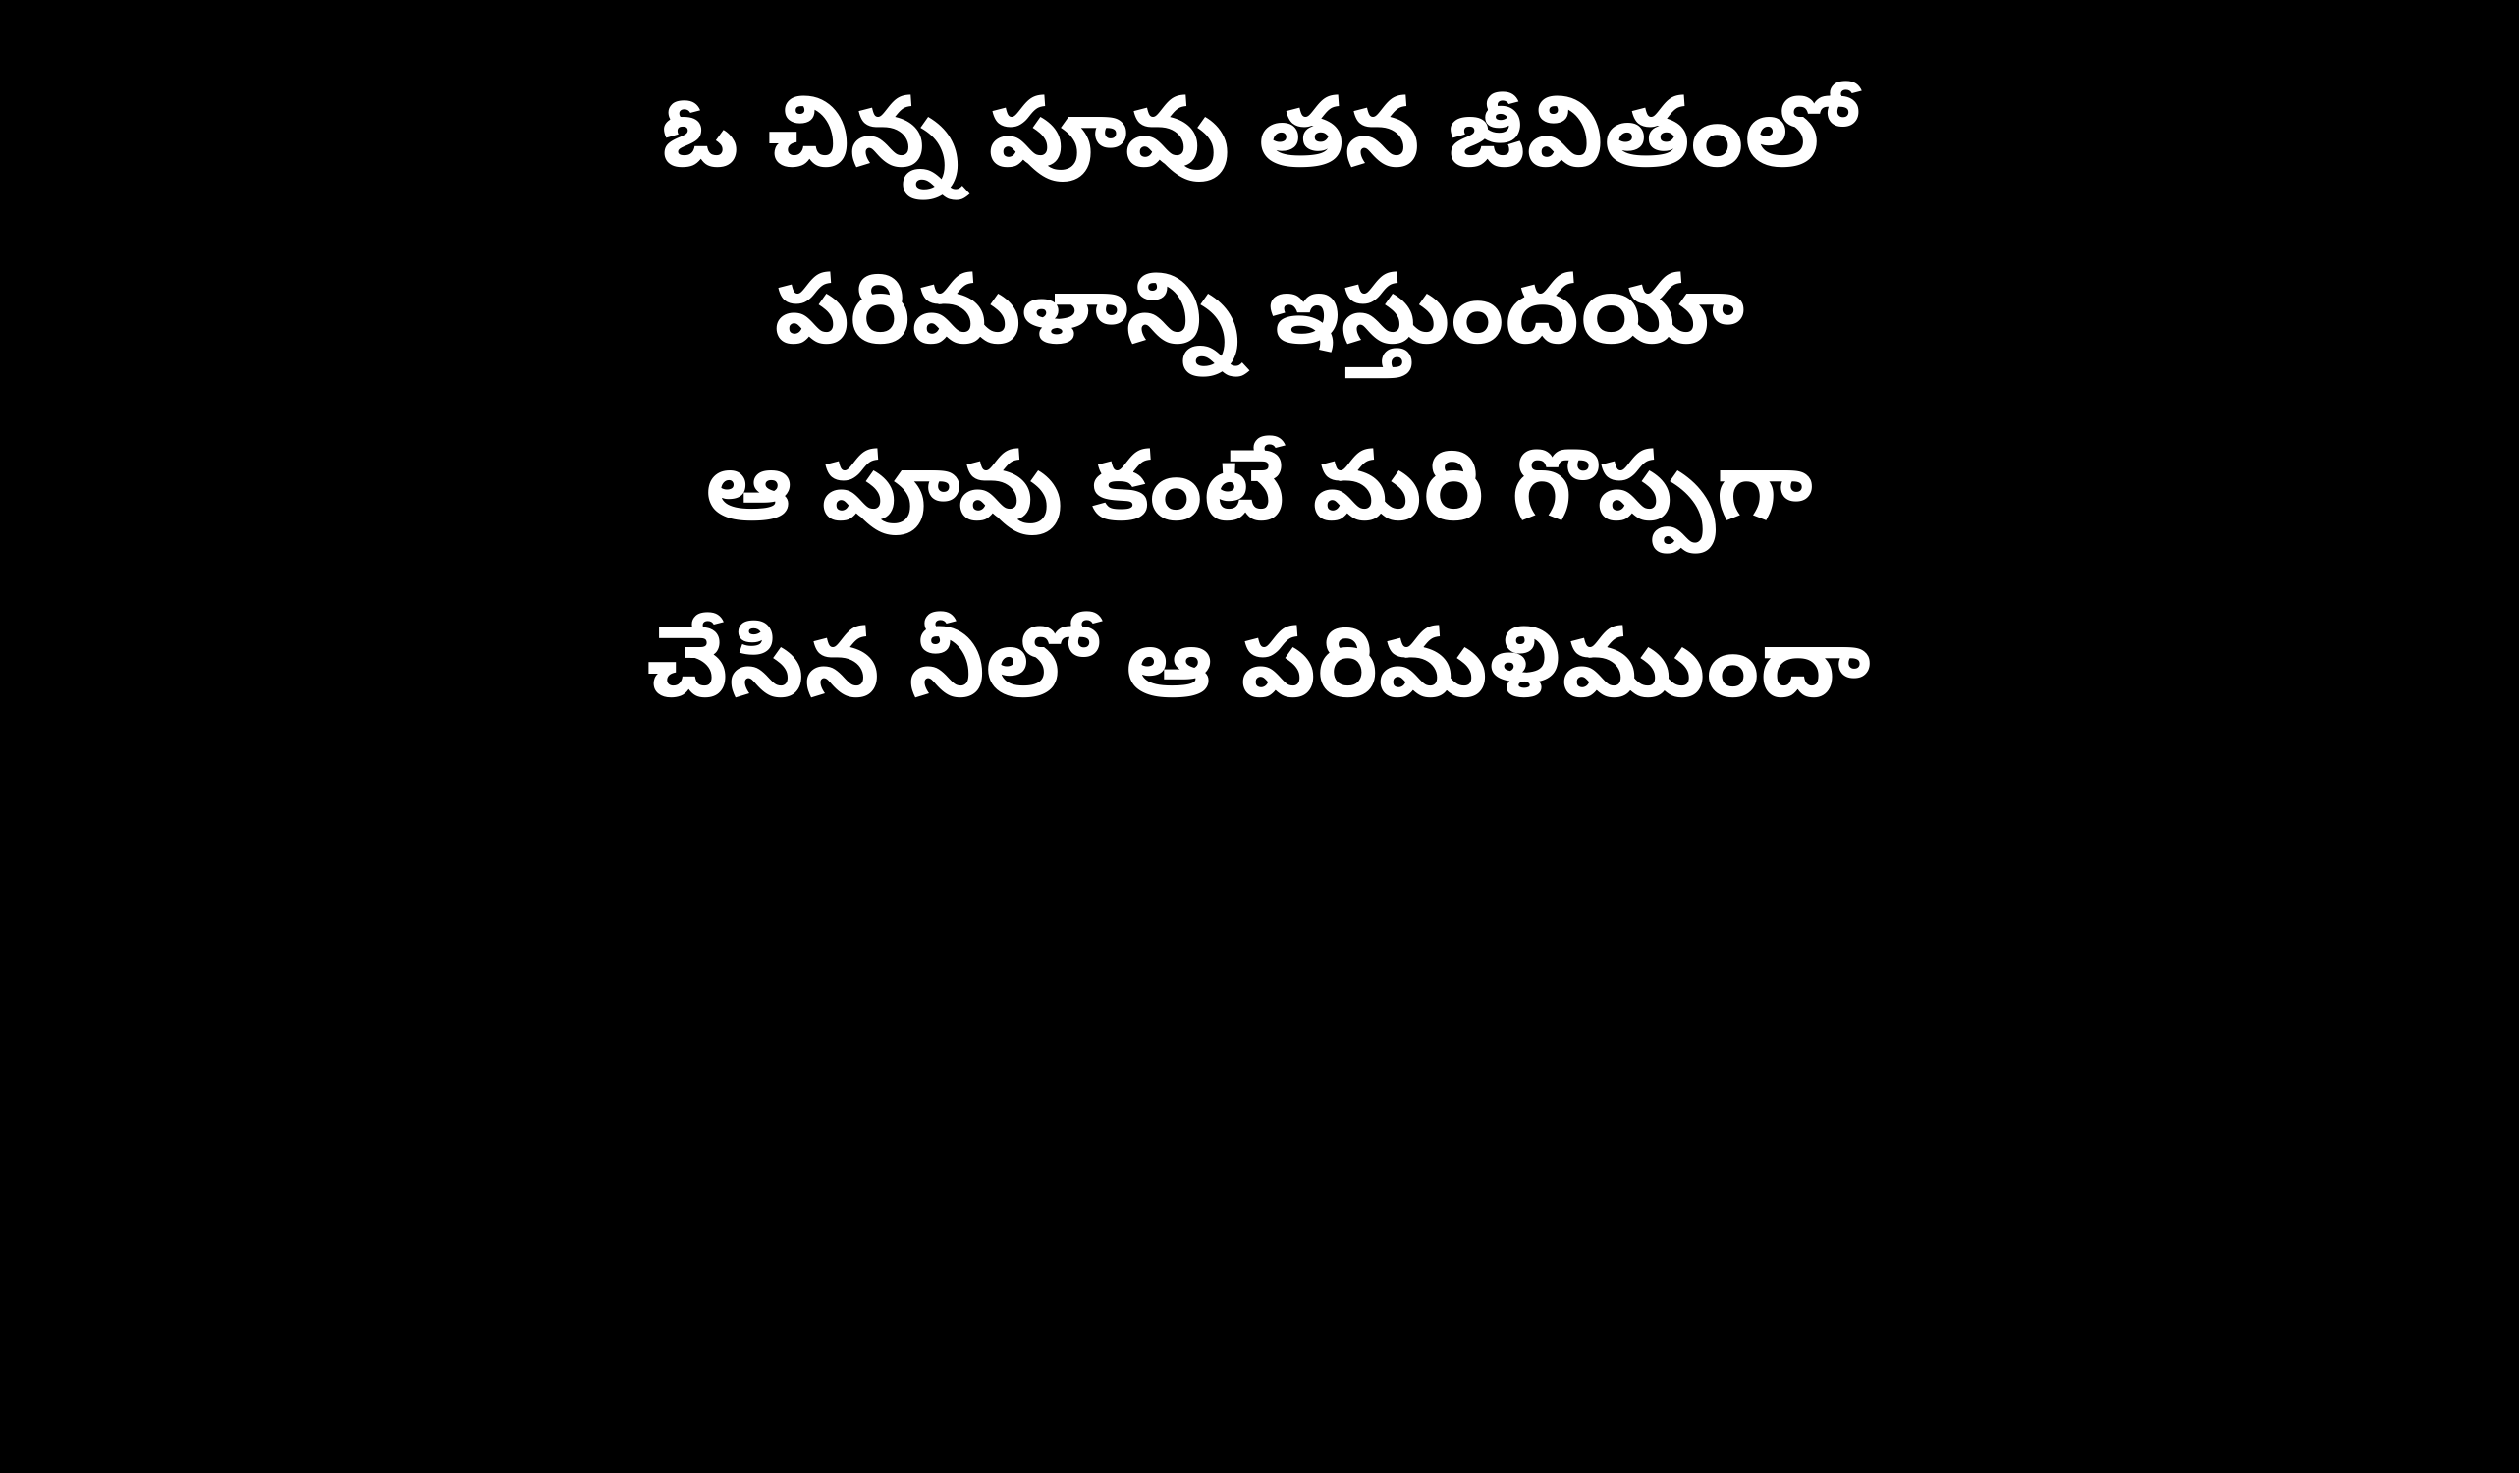

ఓ చిన్న పూవు తన జీవితంలో
పరిమళాన్ని ఇస్తుందయా
ఆ పూవు కంటే మరి గొప్పగా
చేసిన నీలో ఆ పరిమళిముందా